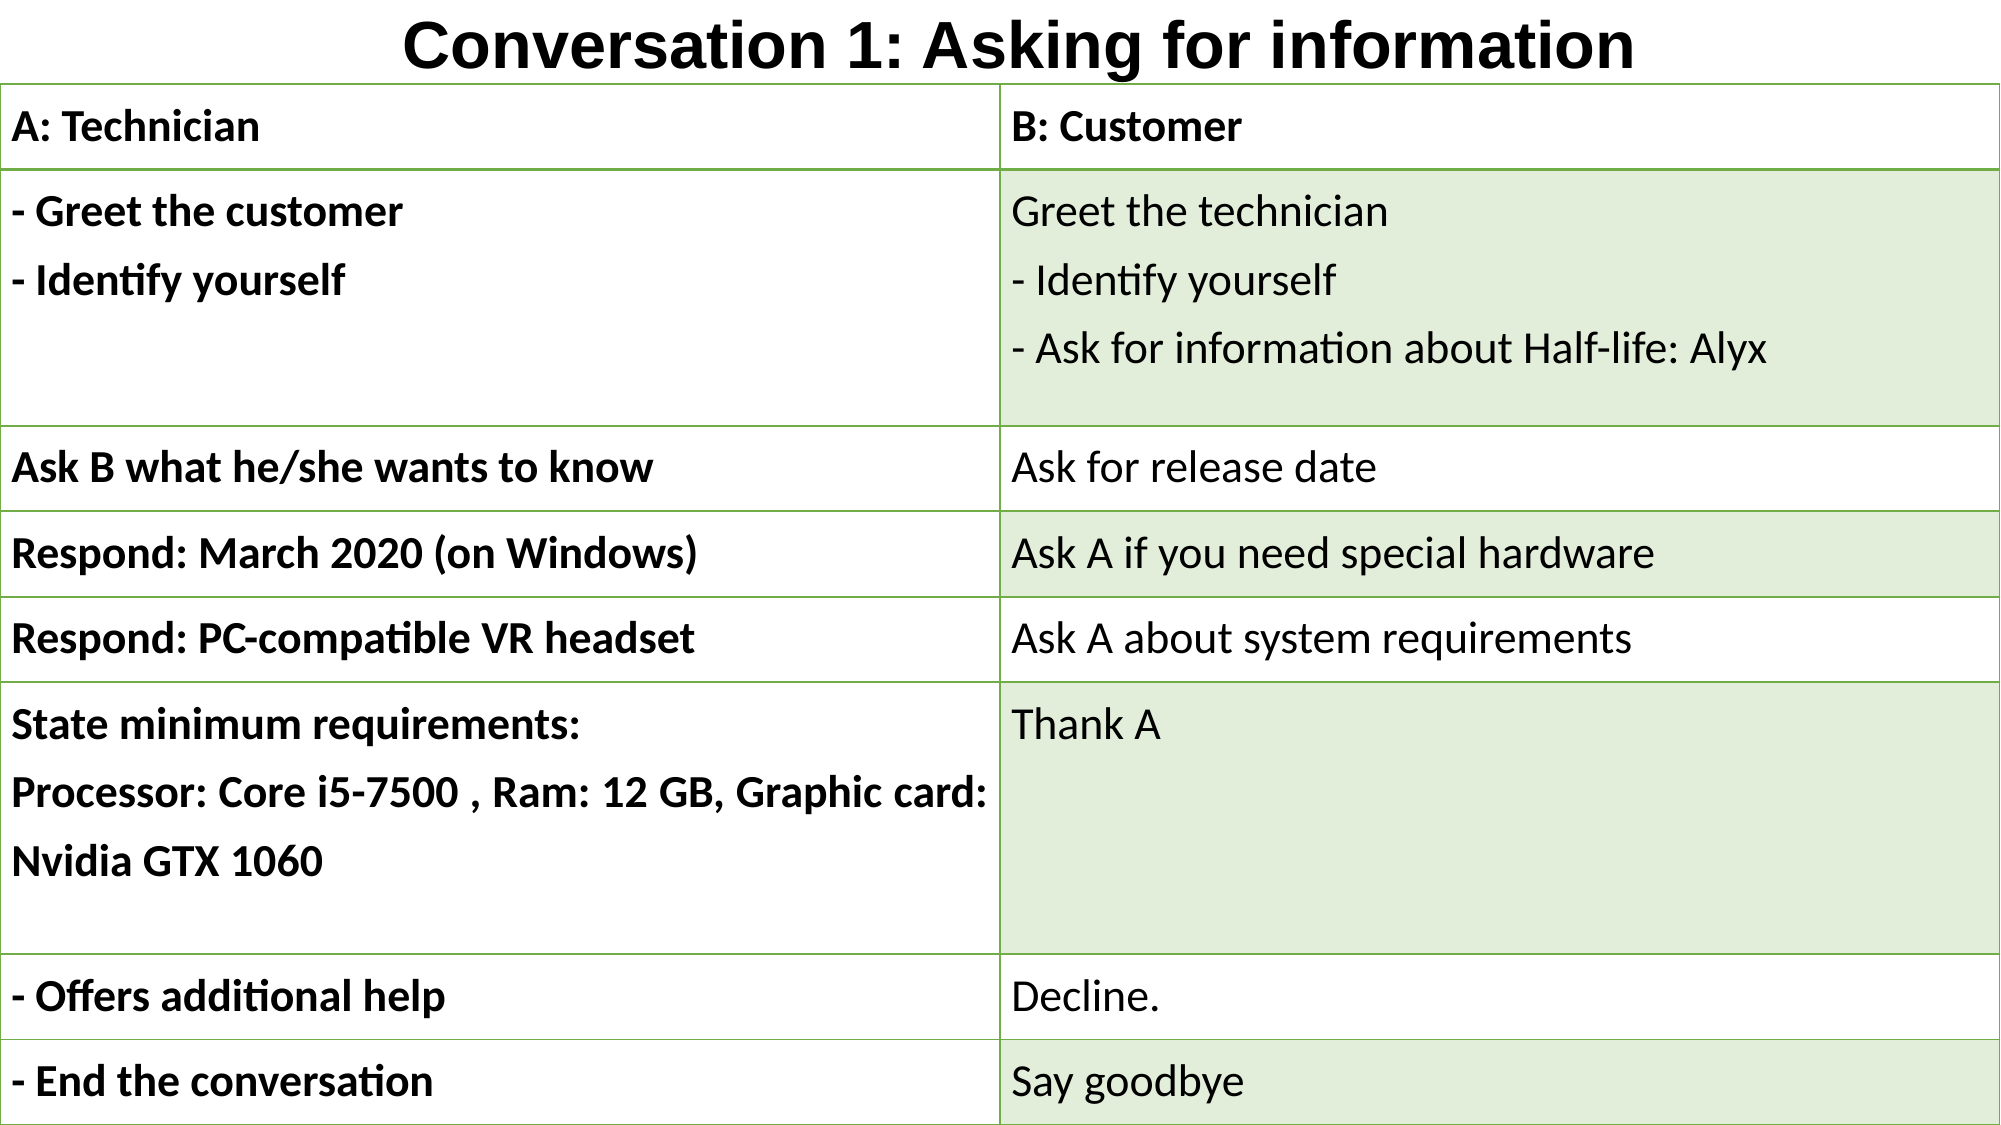

# Conversation 1: Asking for information
| A: Technician | B: Customer |
| --- | --- |
| - Greet the customer - Identify yourself | Greet the technician - Identify yourself - Ask for information about Half-life: Alyx |
| Ask B what he/she wants to know | Ask for release date |
| Respond: March 2020 (on Windows) | Ask A if you need special hardware |
| Respond: PC-compatible VR headset | Ask A about system requirements |
| State minimum requirements: Processor: Core i5-7500 , Ram: 12 GB, Graphic card: Nvidia GTX 1060 | Thank A |
| - Offers additional help | Decline. |
| - End the conversation | Say goodbye |